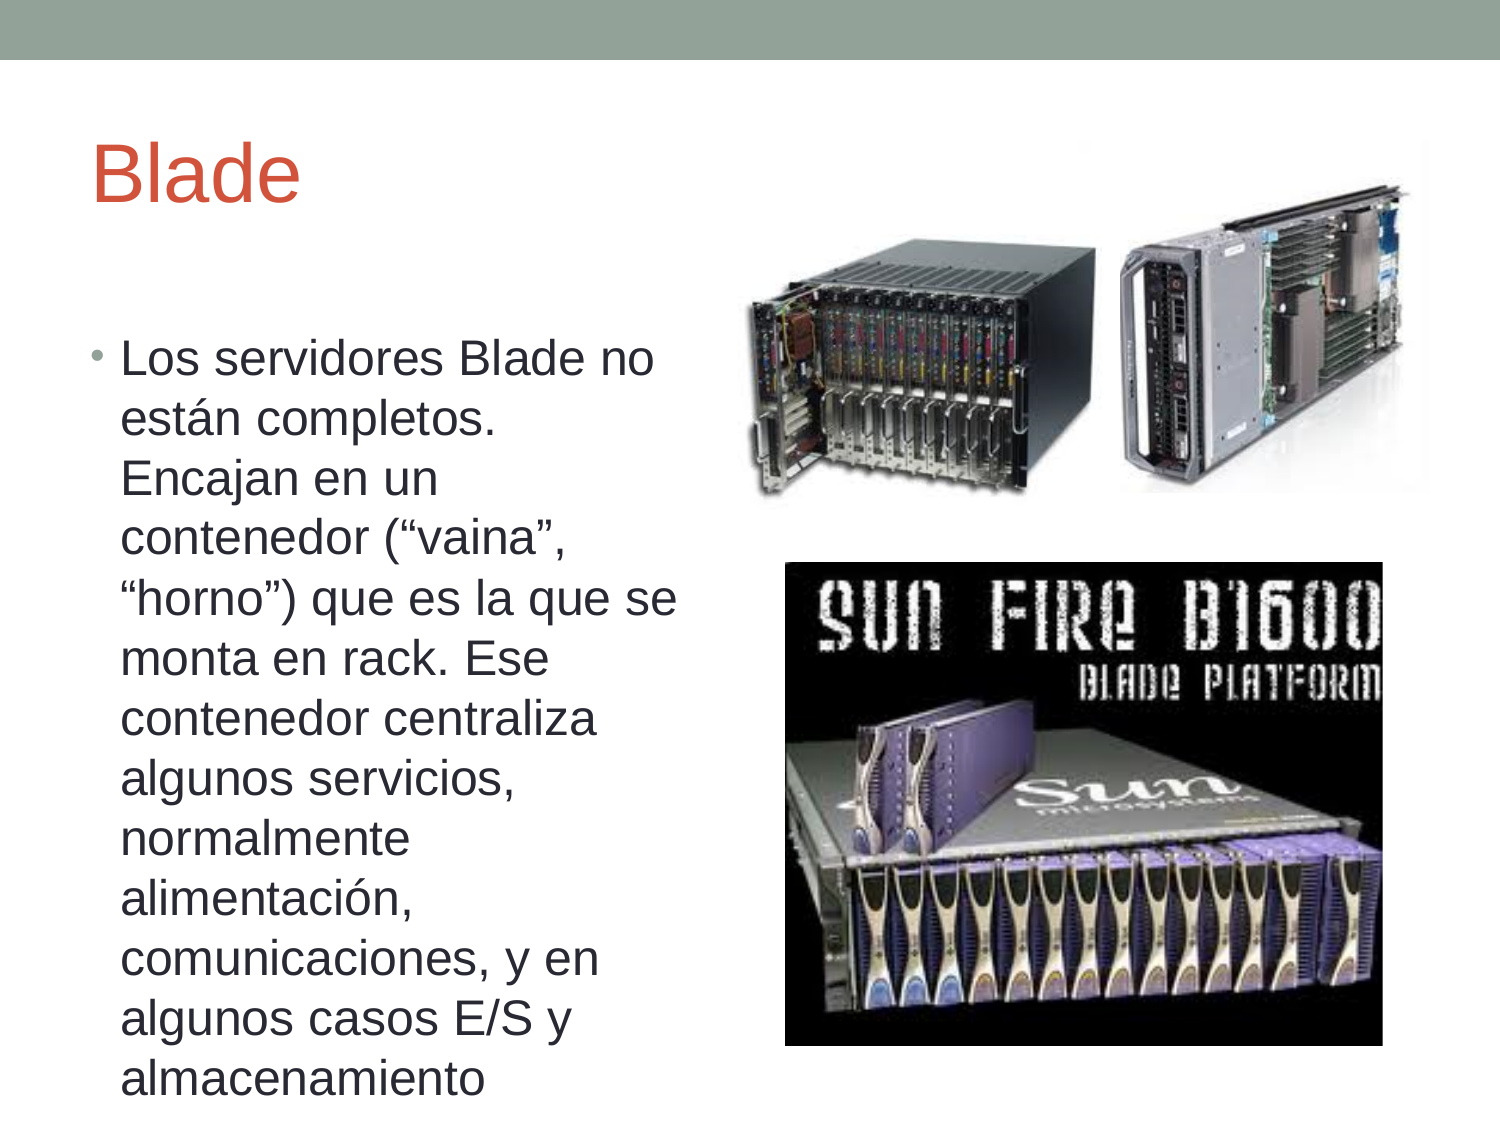

# Blade

Los servidores Blade no están completos.
Encajan en un contenedor (“vaina”, “horno”) que es la que se monta en rack. Ese contenedor centraliza algunos servicios, normalmente alimentación, comunicaciones, y en algunos casos E/S y almacenamiento